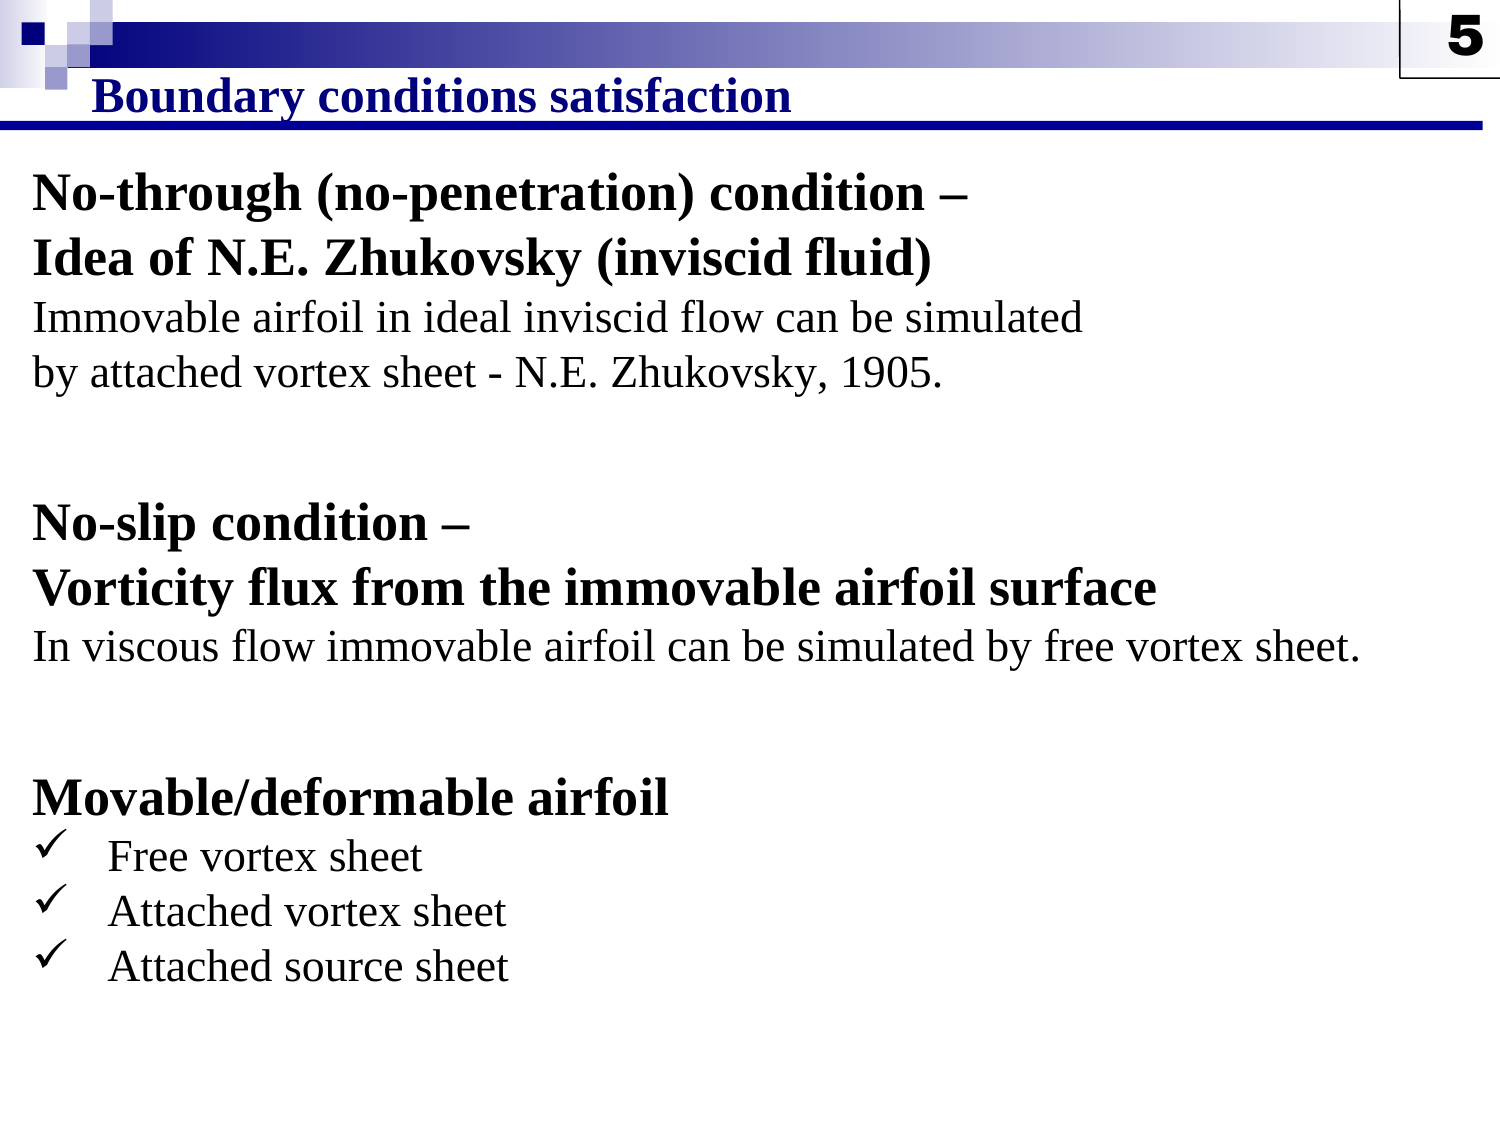

5
Boundary conditions satisfaction

No-through (no-penetration) condition –
Idea of N.E. Zhukovsky (inviscid fluid)
Immovable airfoil in ideal inviscid flow can be simulated
by attached vortex sheet - N.E. Zhukovsky, 1905.

No-slip condition –
Vorticity flux from the immovable airfoil surface
In viscous flow immovable airfoil can be simulated by free vortex sheet.

Movable/deformable airfoil
Free vortex sheet
Attached vortex sheet
Attached source sheet